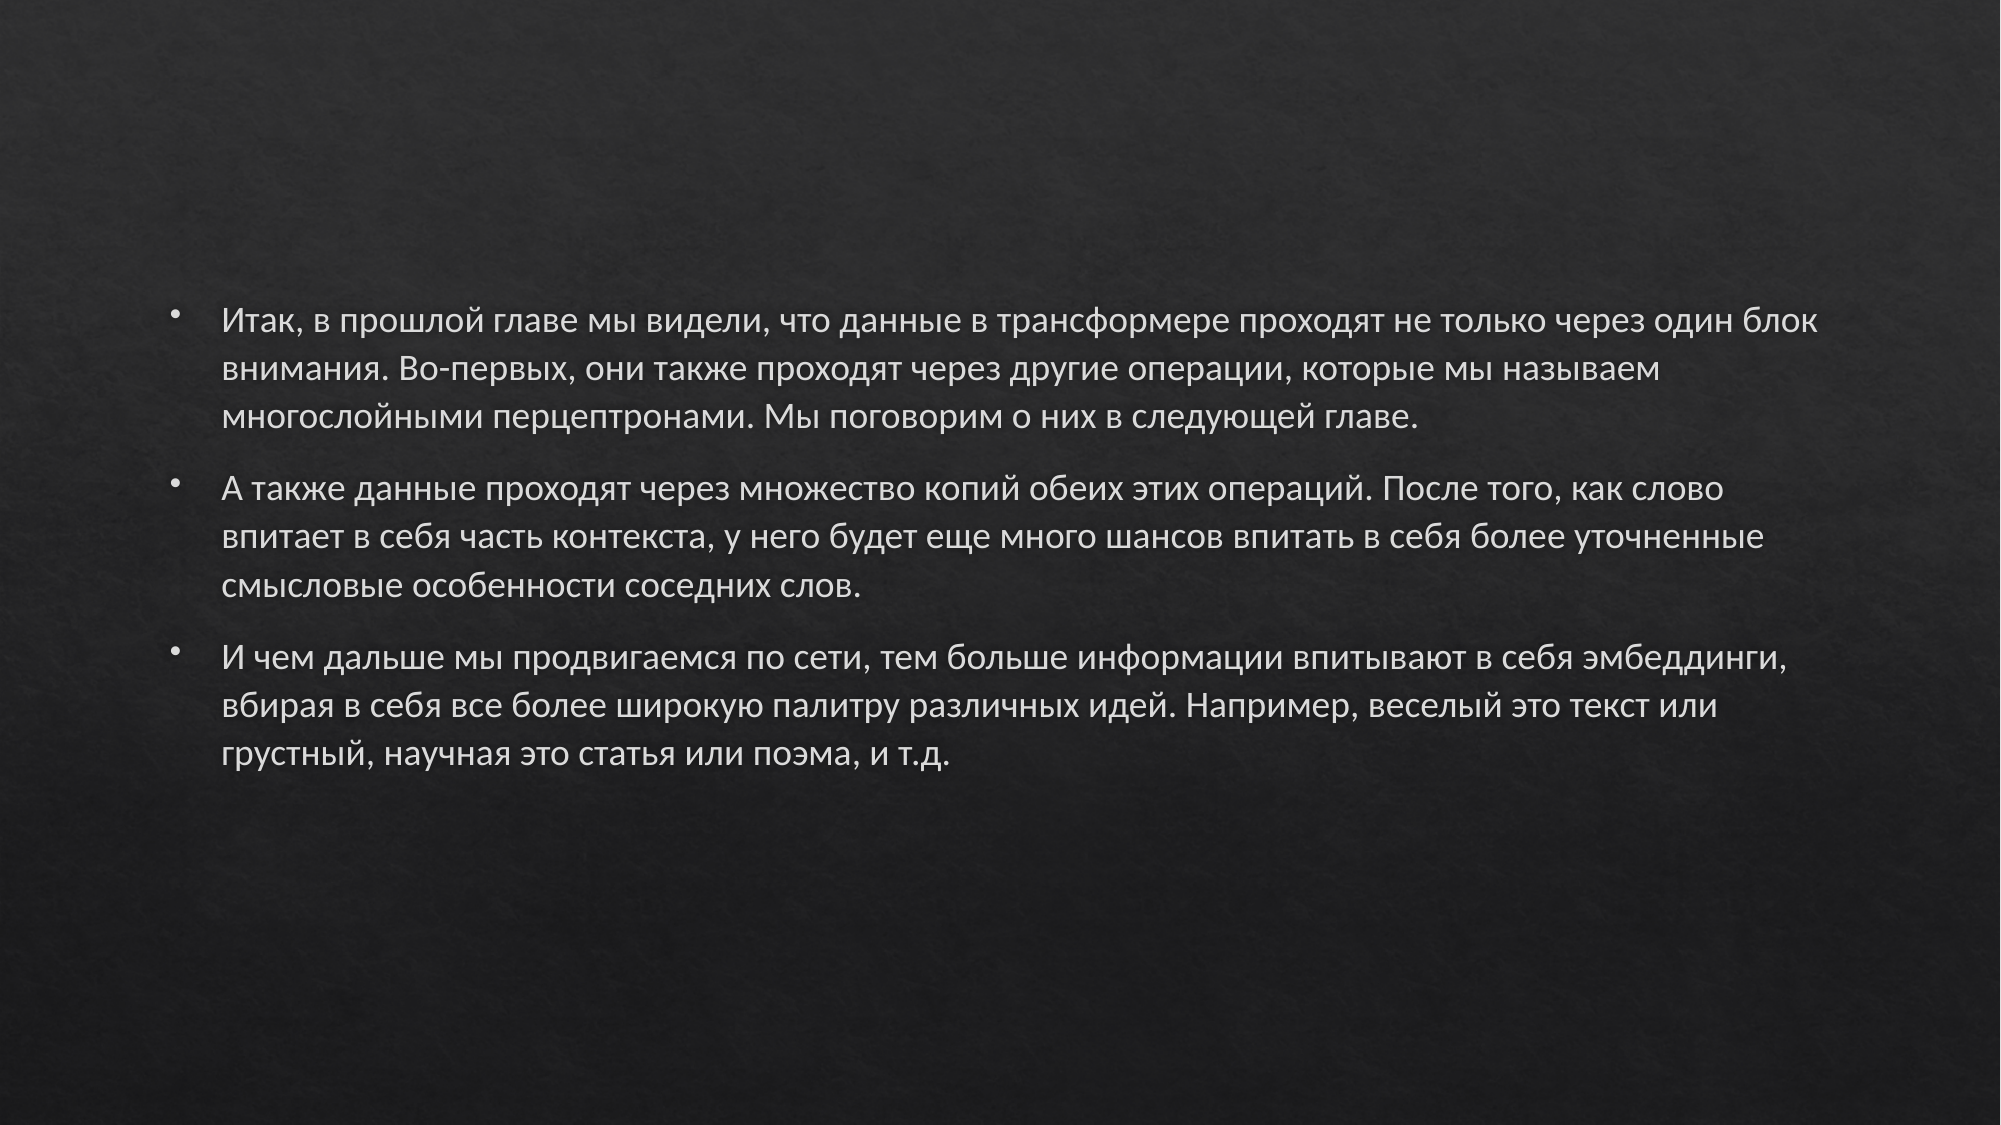

Итак, в прошлой главе мы видели, что данные в трансформере проходят не только через один блок внимания. Во-первых, они также проходят через другие операции, которые мы называем многослойными перцептронами. Мы поговорим о них в следующей главе.
А также данные проходят через множество копий обеих этих операций. После того, как слово впитает в себя часть контекста, у него будет еще много шансов впитать в себя более уточненные смысловые особенности соседних слов.
И чем дальше мы продвигаемся по сети, тем больше информации впитывают в себя эмбеддинги, вбирая в себя все более широкую палитру различных идей. Например, веселый это текст или грустный, научная это статья или поэма, и т.д.